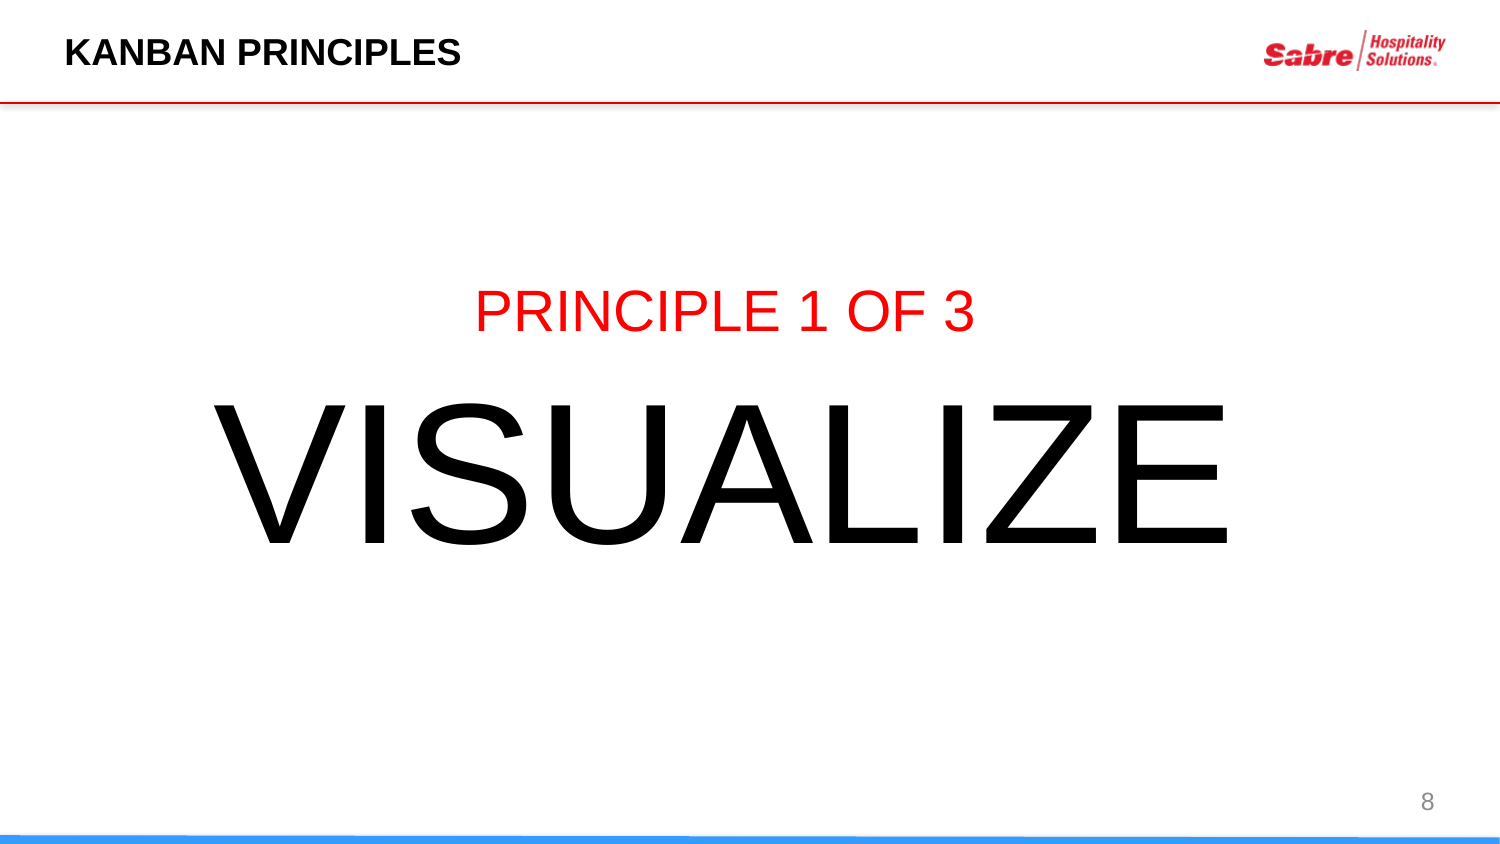

# KANBAN PRINCIPLES
PRINCIPLE 1 OF 3
VISUALIZE
8